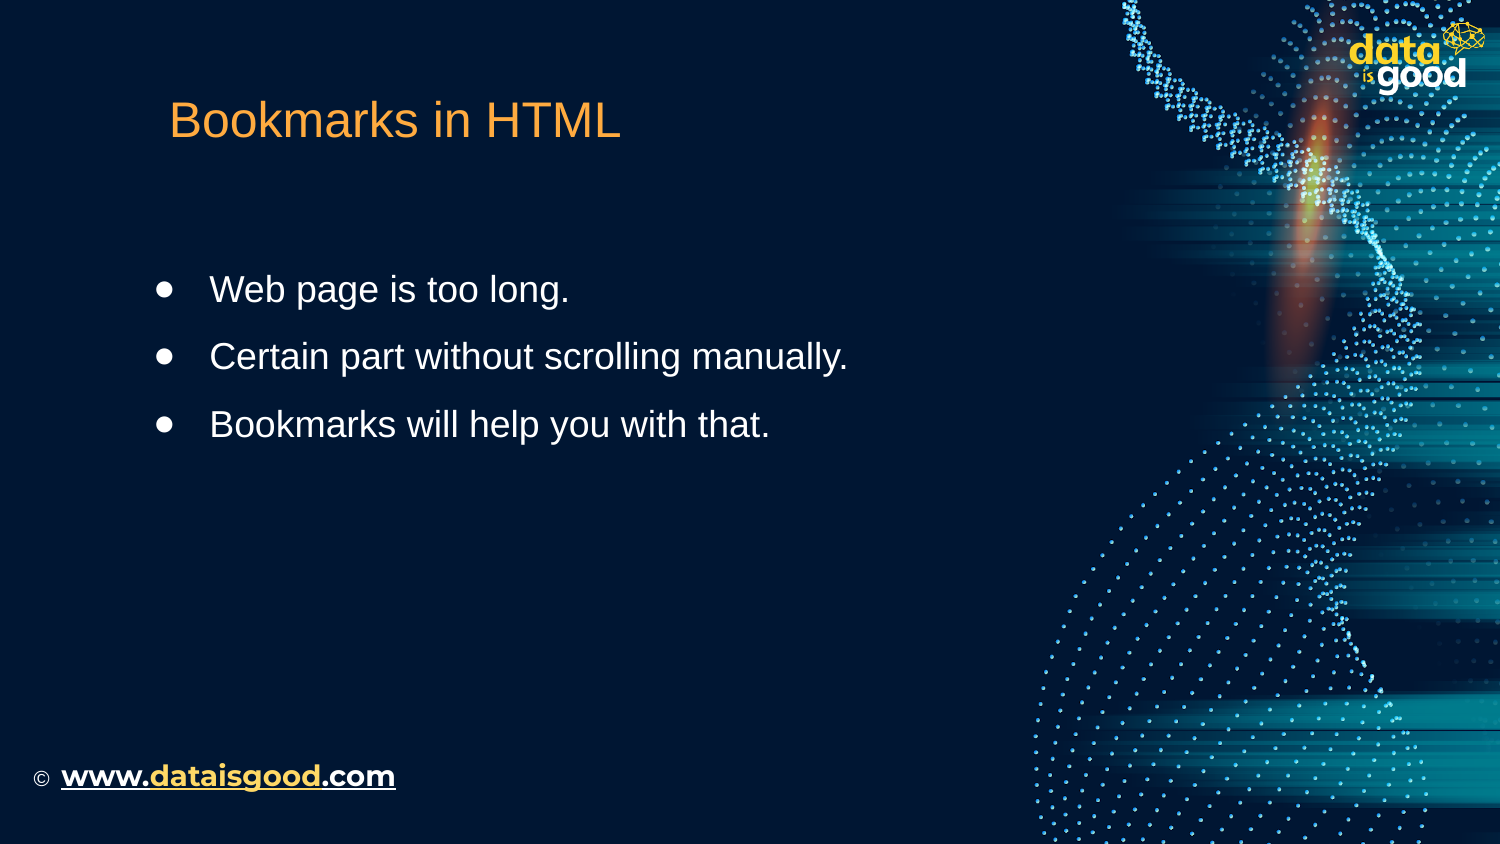

# Bookmarks in HTML
Web page is too long.
Certain part without scrolling manually.
Bookmarks will help you with that.